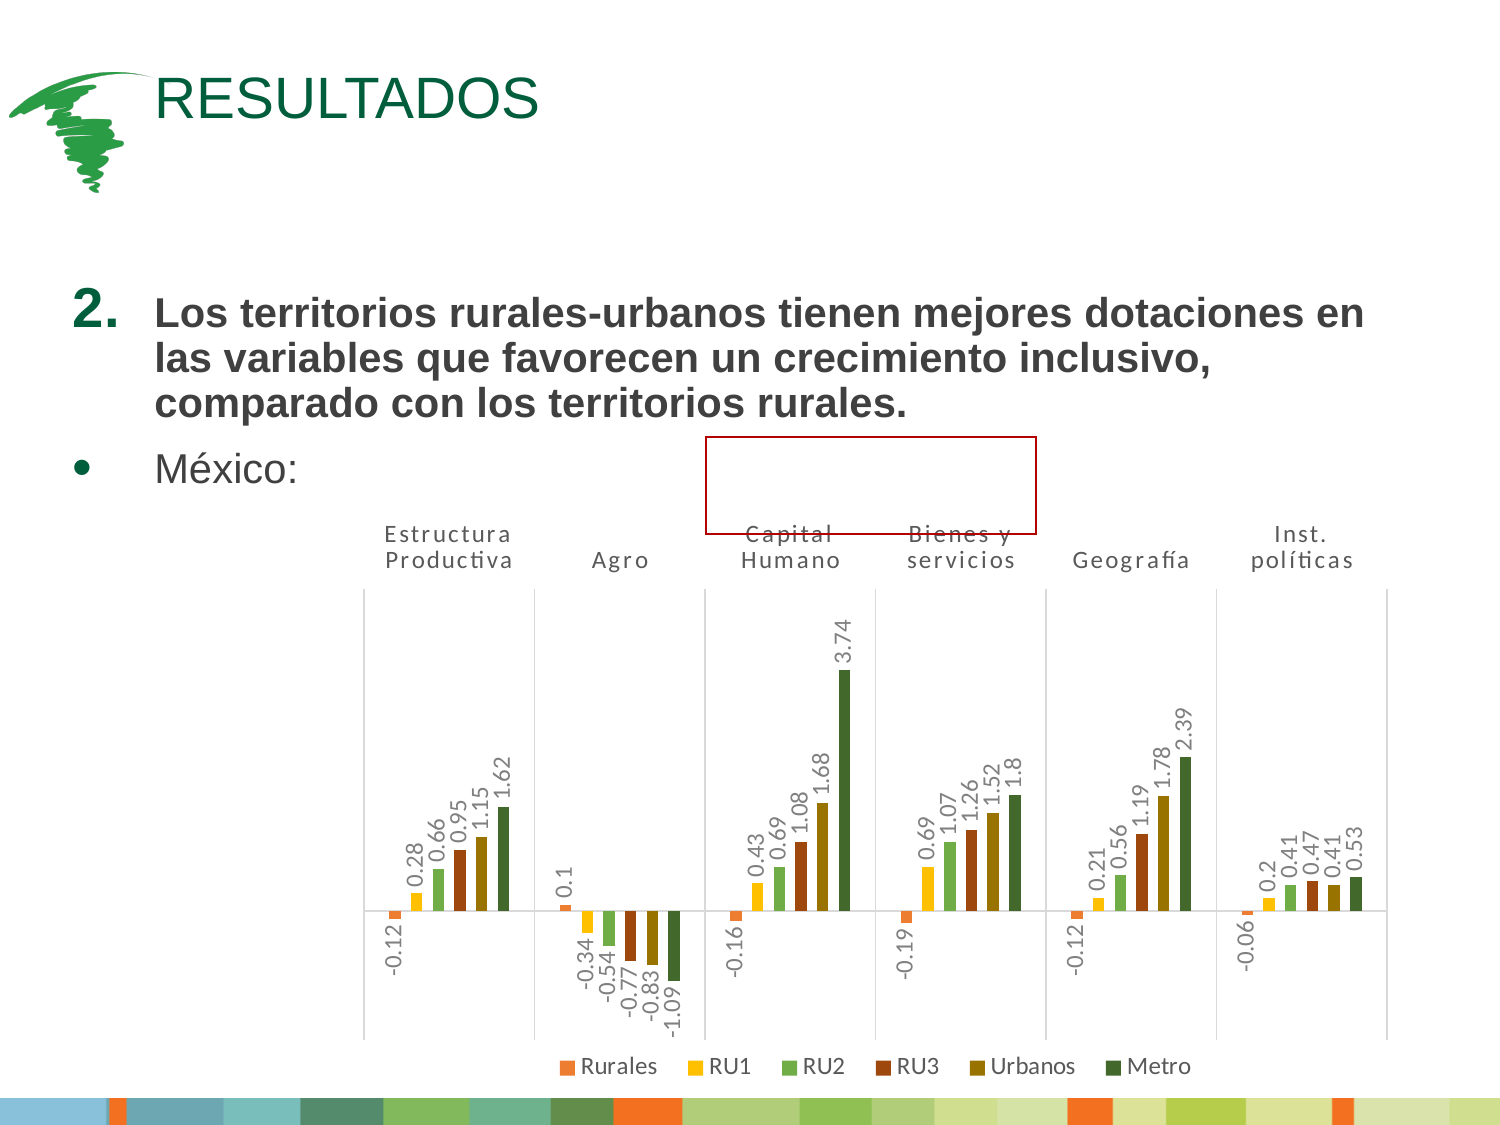

# RESULTADOS
Los territorios rurales-urbanos tienen mejores dotaciones en las variables que favorecen un crecimiento inclusivo, comparado con los territorios rurales.
México:

### Chart

| Category | Rurales | RU1 | RU2 | RU3 | Urbanos | Metro |
|---|---|---|---|---|---|---|
| Estructura Productiva | -0.12 | 0.28 | 0.66 | 0.95 | 1.15 | 1.62 |
| Agro | 0.1 | -0.34 | -0.54 | -0.77 | -0.83 | -1.09 |
| Capital Humano | -0.16 | 0.43 | 0.69 | 1.08 | 1.68 | 3.74 |
| Bienes y servicios | -0.19 | 0.69 | 1.07 | 1.26 | 1.52 | 1.8 |
| Geografía | -0.12 | 0.21 | 0.56 | 1.19 | 1.78 | 2.39 |
| Inst. políticas | -0.06 | 0.2 | 0.41 | 0.47 | 0.41 | 0.53 |